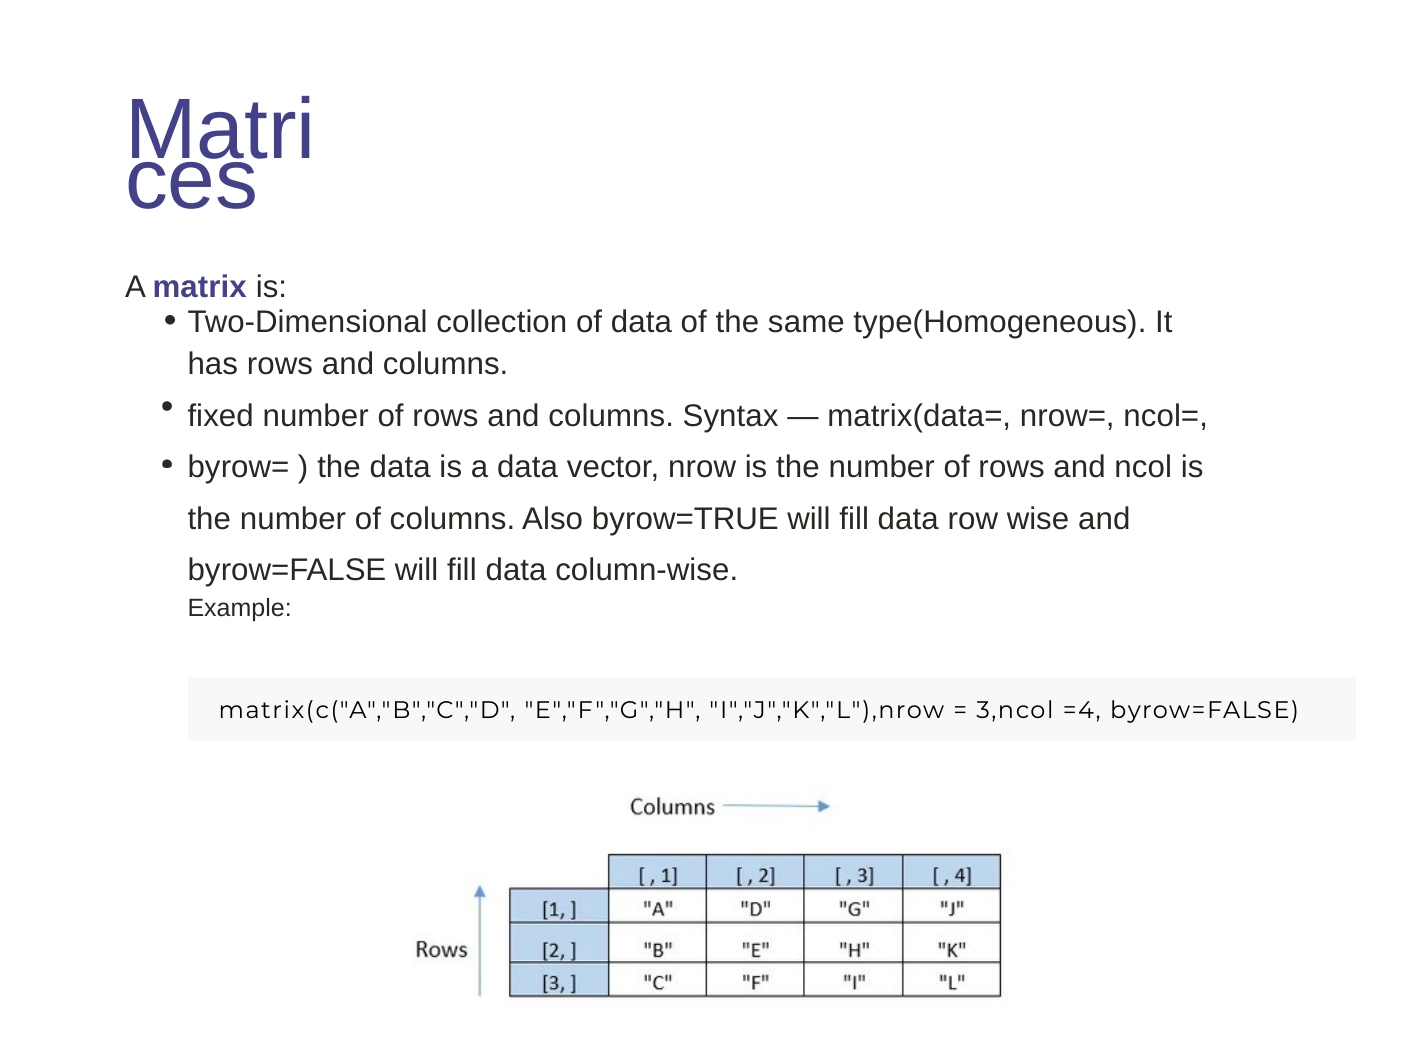

Matrices
A matrix is:
Two-Dimensional collection of data of the same type(Homogeneous). It has rows and columns.
fixed number of rows and columns. Syntax — matrix(data=, nrow=, ncol=, byrow= ) the data is a data vector, nrow is the number of rows and ncol is the number of columns. Also byrow=TRUE will fill data row wise and byrow=FALSE will fill data column-wise.
Example:

matrix(c("A","B","C","D", "E","F","G","H", "I","J","K","L"),nrow = 3,ncol =4, byrow=FALSE)